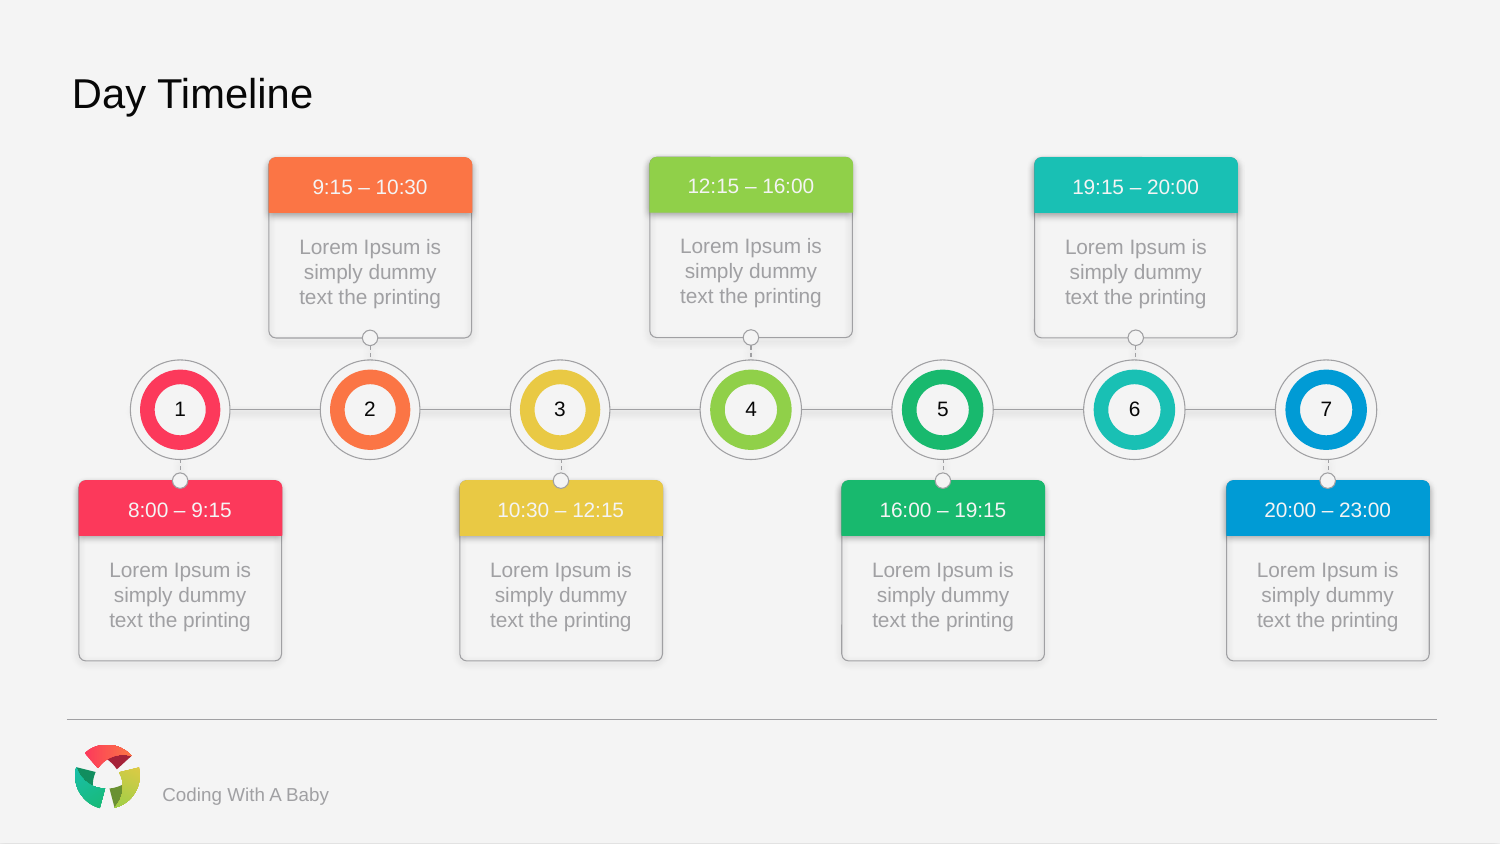

# Day Timeline

12:15 – 16:00
Lorem Ipsum is simply dummy text the printing

19:15 – 20:00
Lorem Ipsum is simply dummy text the printing

9:15 – 10:30
Lorem Ipsum is simply dummy text the printing

1

2

3

4

5

6

7

8:00 – 9:15
Lorem Ipsum is simply dummy text the printing

10:30 – 12:15
Lorem Ipsum is simply dummy text the printing

16:00 – 19:15
Lorem Ipsum is simply dummy text the printing

20:00 – 23:00
Lorem Ipsum is simply dummy text the printing